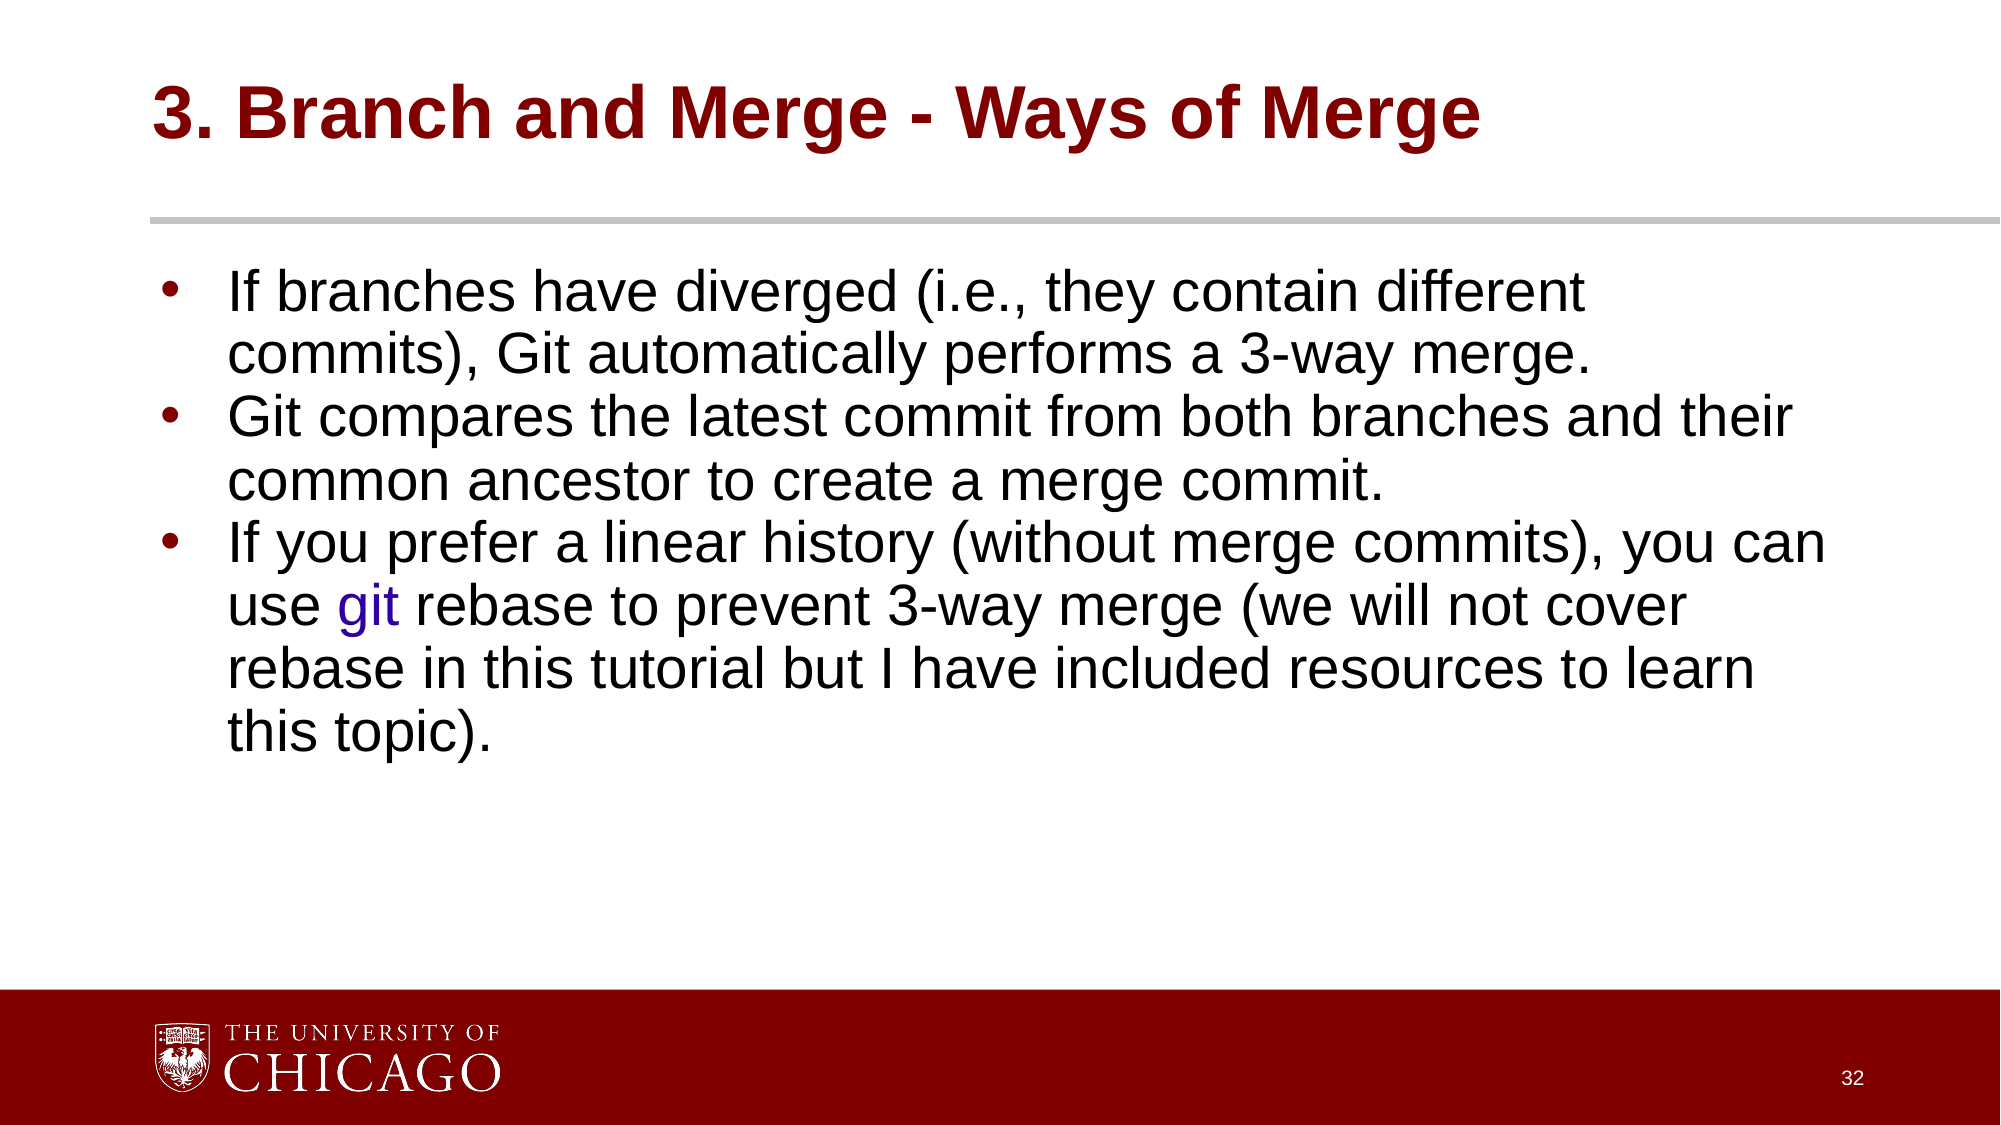

# 3. Branch and Merge - Ways of Merge
If branches have diverged (i.e., they contain different commits), Git automatically performs a 3-way merge.
Git compares the latest commit from both branches and their common ancestor to create a merge commit.
If you prefer a linear history (without merge commits), you can use git rebase to prevent 3-way merge (we will not cover rebase in this tutorial but I have included resources to learn this topic).
32